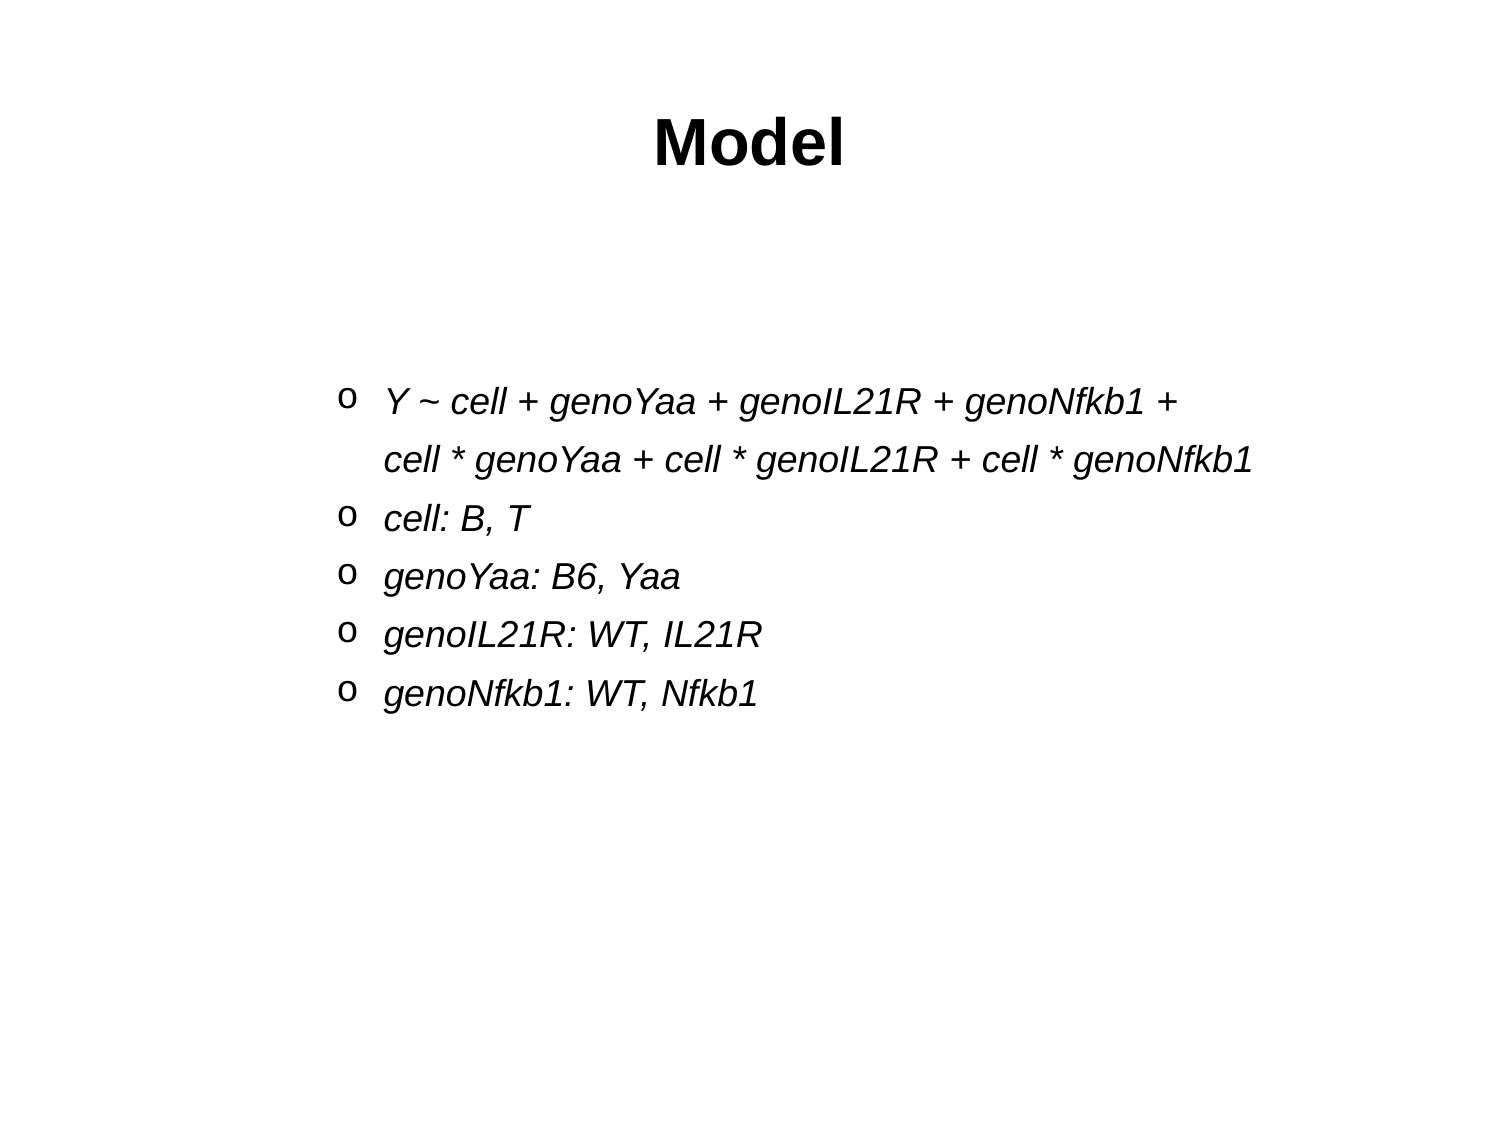

# Model
Y ~ cell + genoYaa + genoIL21R + genoNfkb1 +
cell * genoYaa + cell * genoIL21R + cell * genoNfkb1
cell: B, T
genoYaa: B6, Yaa
genoIL21R: WT, IL21R
genoNfkb1: WT, Nfkb1